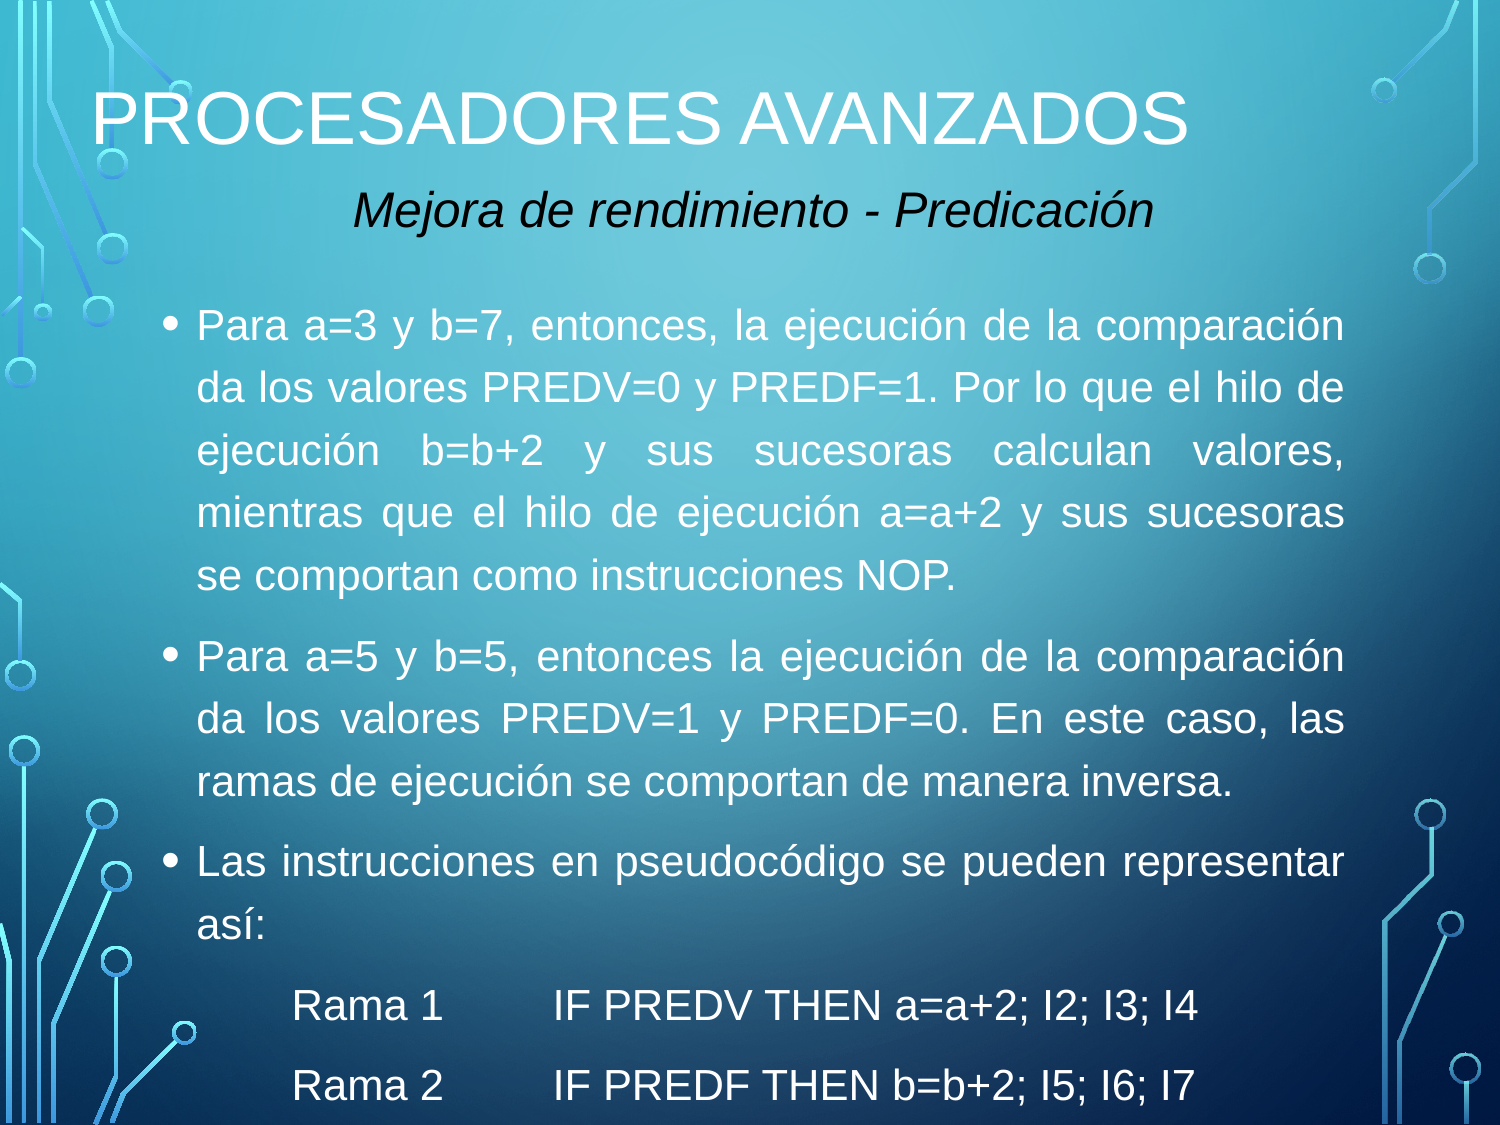

# Procesadores Avanzados
Mejora de rendimiento - Predicación
Para a=3 y b=7, entonces, la ejecución de la comparación da los valores PREDV=0 y PREDF=1. Por lo que el hilo de ejecución b=b+2 y sus sucesoras calculan valores, mientras que el hilo de ejecución a=a+2 y sus sucesoras se comportan como instrucciones NOP.
Para a=5 y b=5, entonces la ejecución de la comparación da los valores PREDV=1 y PREDF=0. En este caso, las ramas de ejecución se comportan de manera inversa.
Las instrucciones en pseudocódigo se pueden representar así:
	Rama 1		IF PREDV THEN a=a+2; I2; I3; I4
	Rama 2		IF PREDF THEN b=b+2; I5; I6; I7